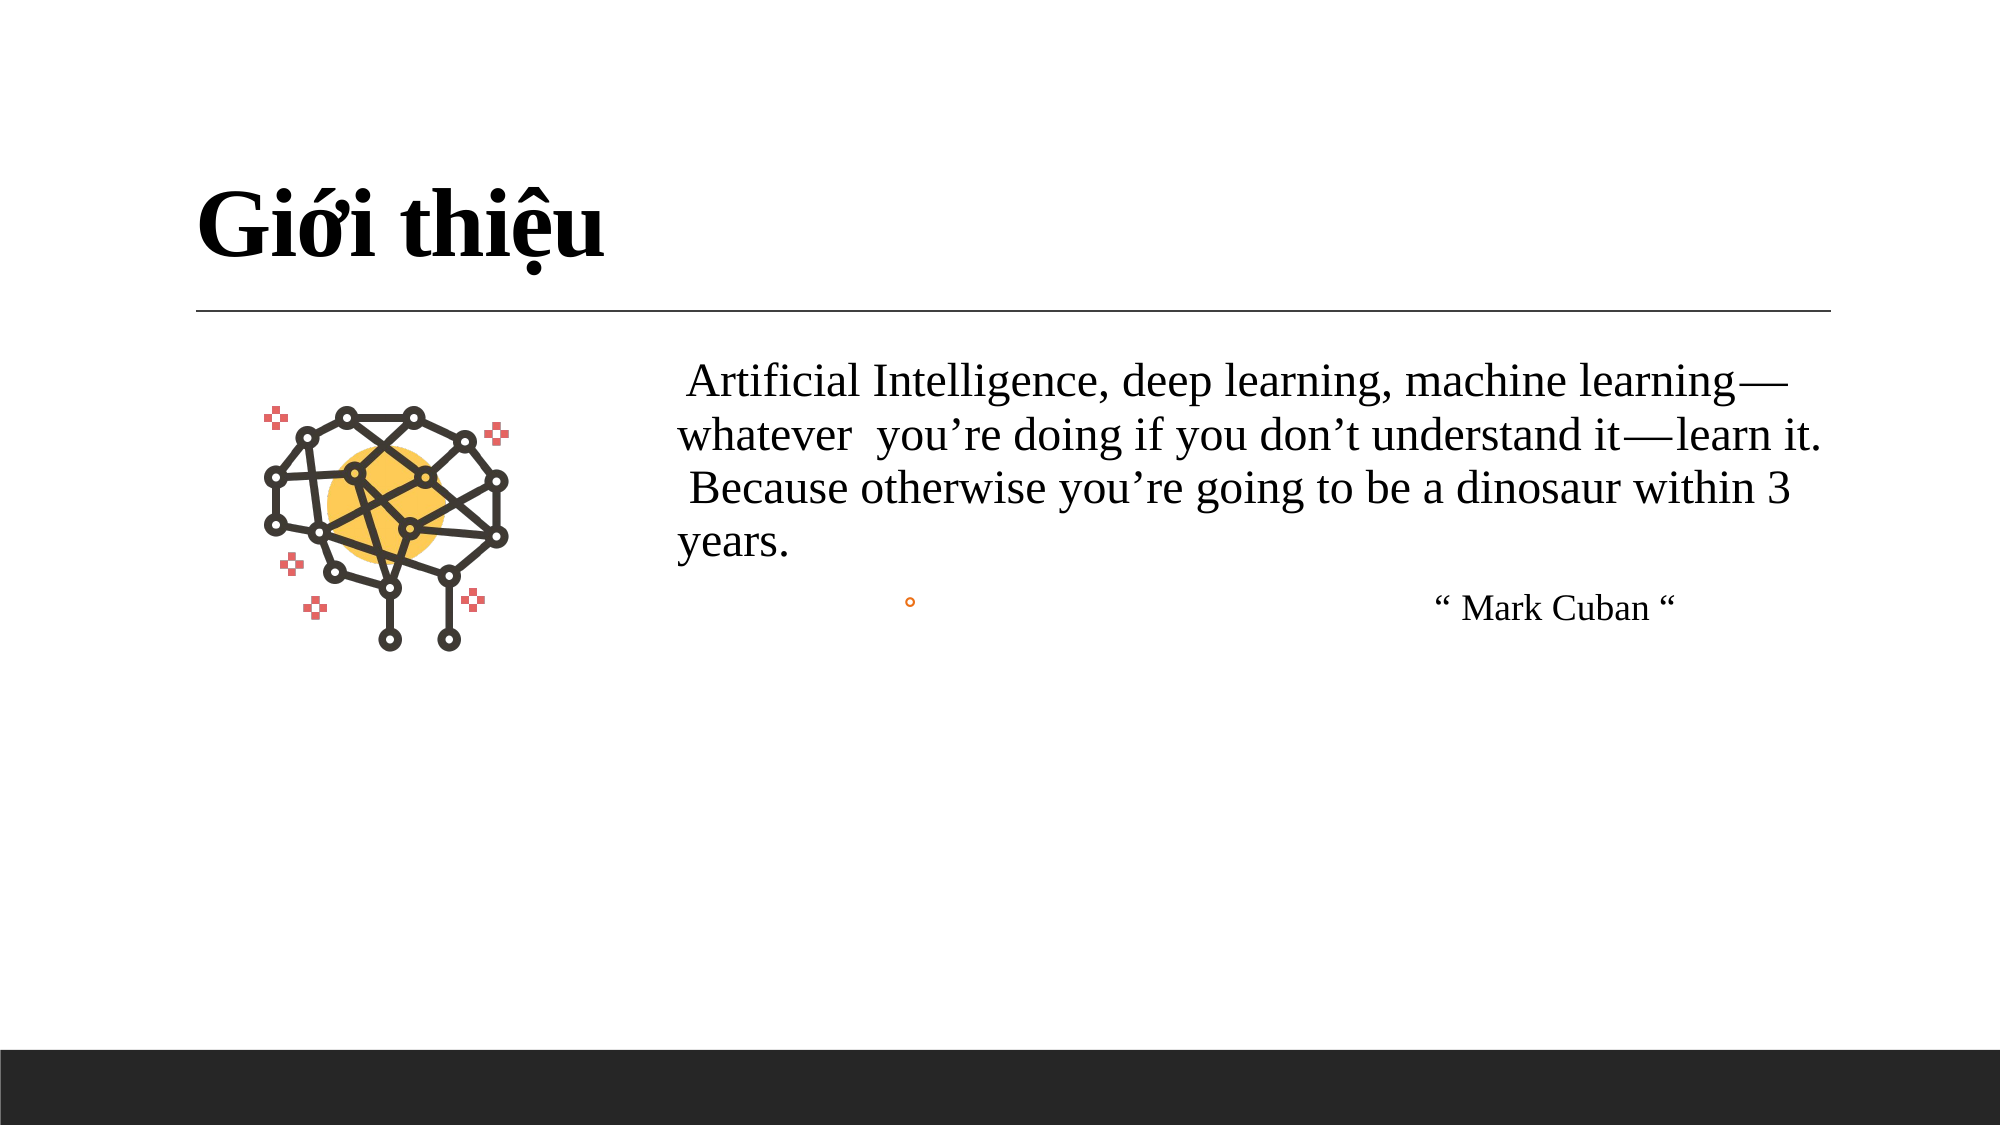

# Giới thiệu
Artificial Intelligence, deep learning, machine learning — whatever  you’re doing if you don’t understand it — learn it.  Because otherwise you’re going to be a dinosaur within 3 years.
                                                    “ Mark Cuban “